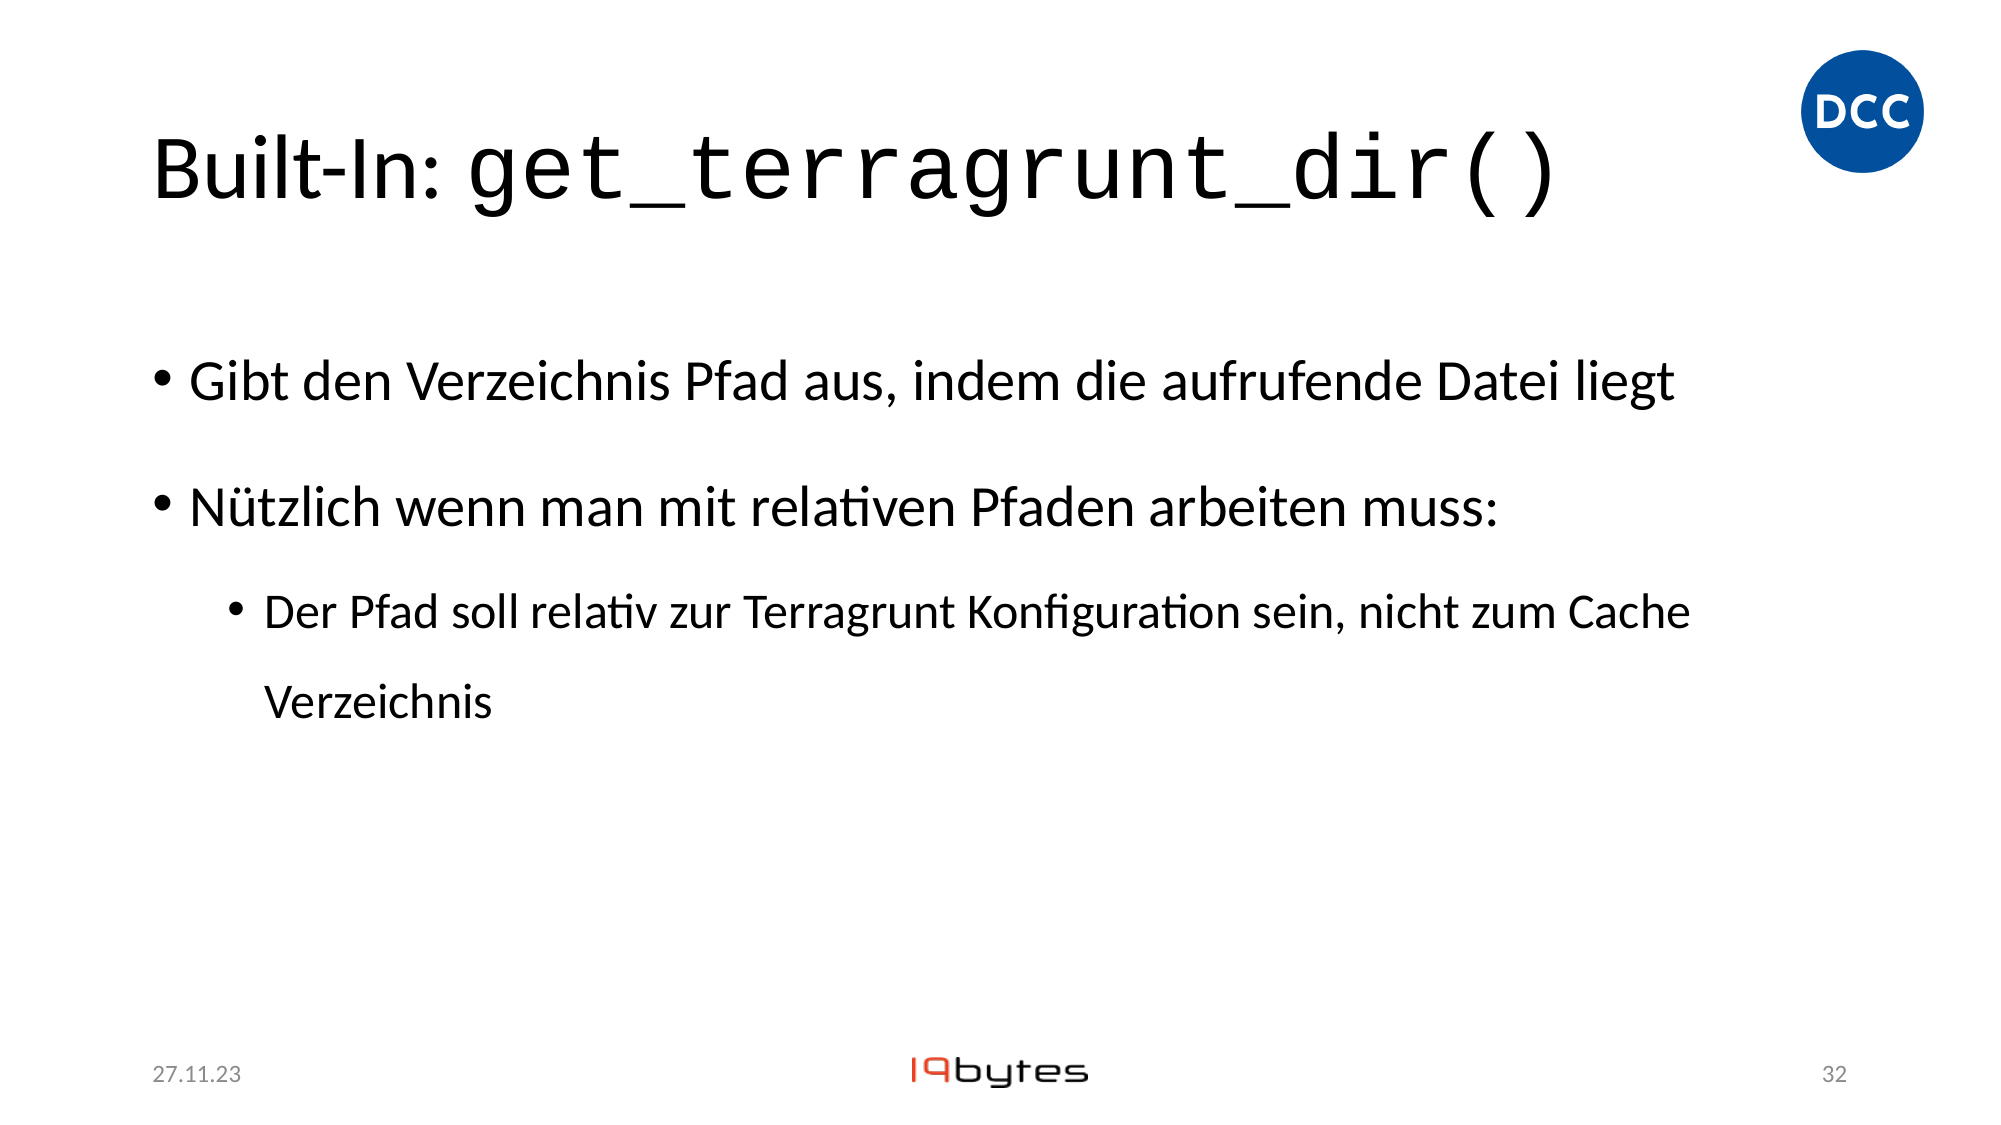

# Built-In: get_terragrunt_dir()
Gibt den Verzeichnis Pfad aus, indem die aufrufende Datei liegt
Nützlich wenn man mit relativen Pfaden arbeiten muss:
Der Pfad soll relativ zur Terragrunt Konfiguration sein, nicht zum Cache Verzeichnis
27.11.23
32